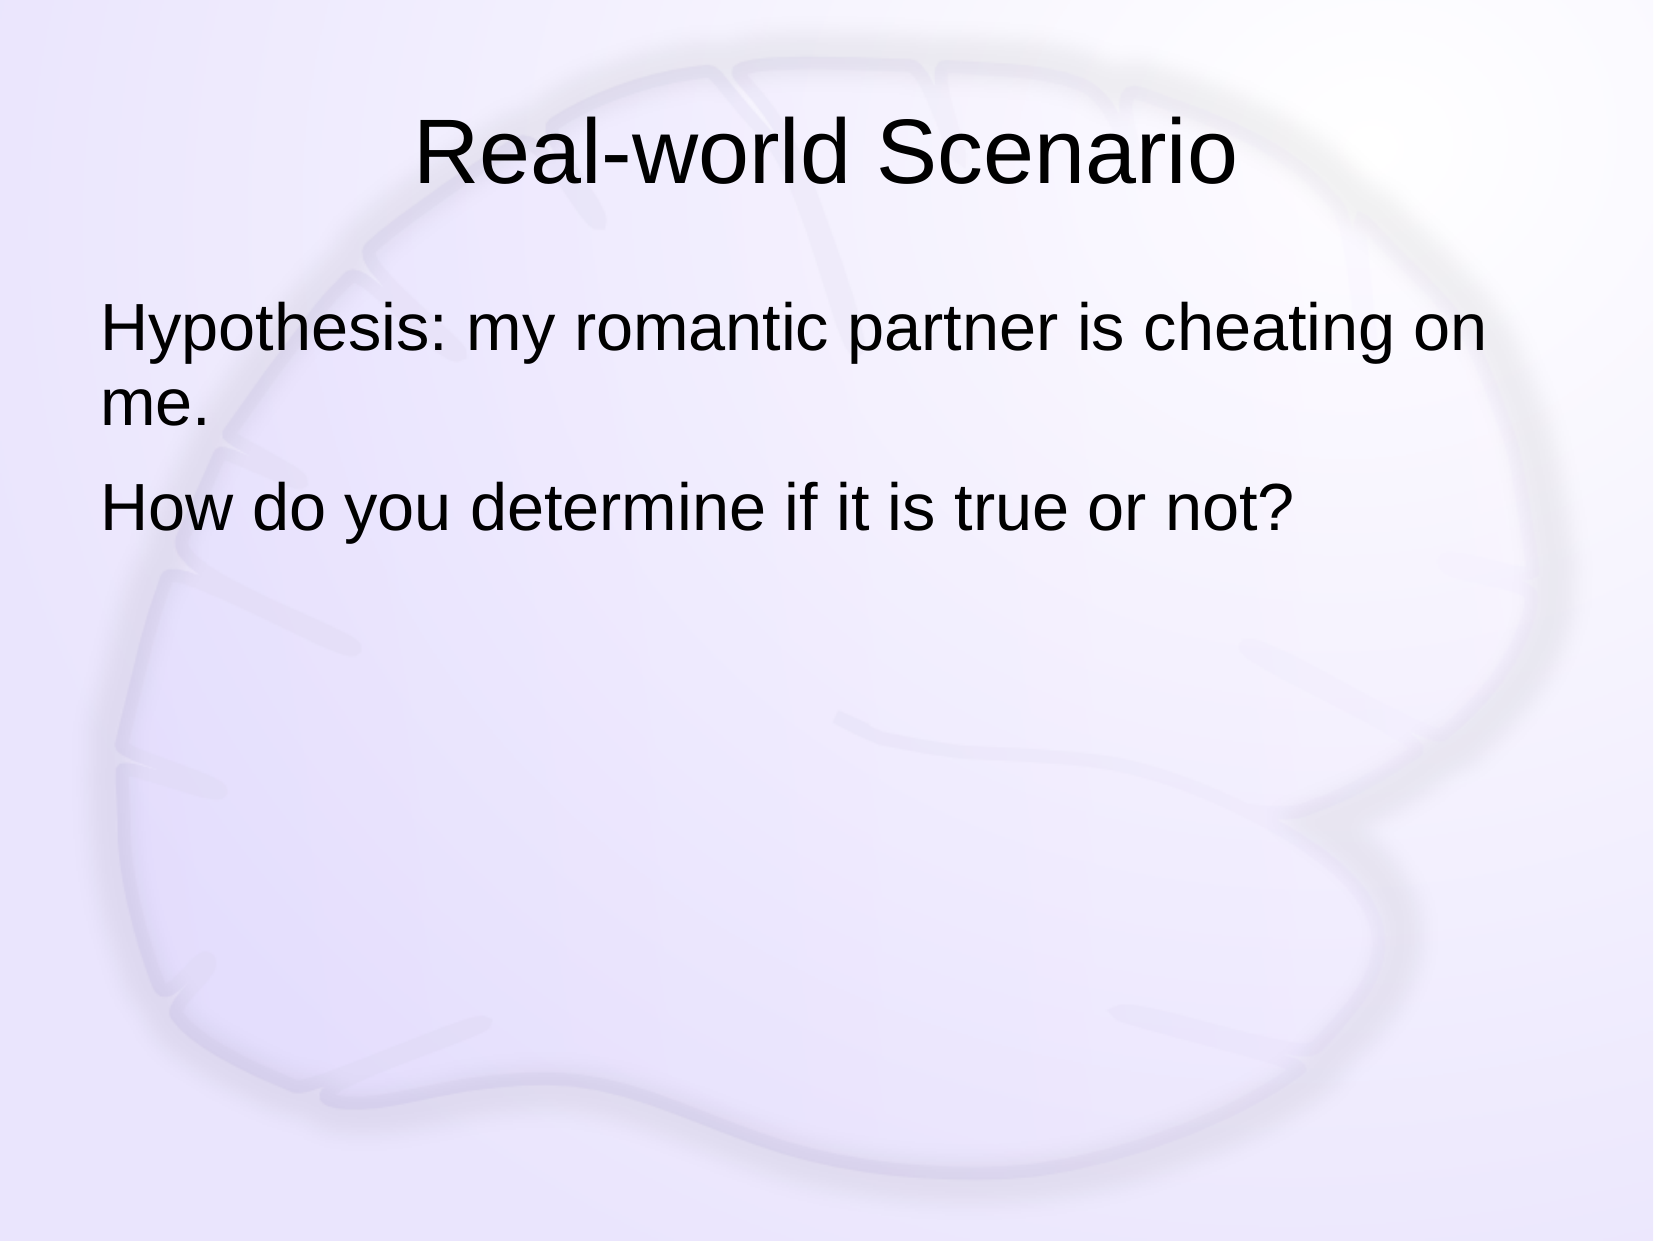

# Real-world Scenario
Hypothesis: my romantic partner is cheating on me.
How do you determine if it is true or not?